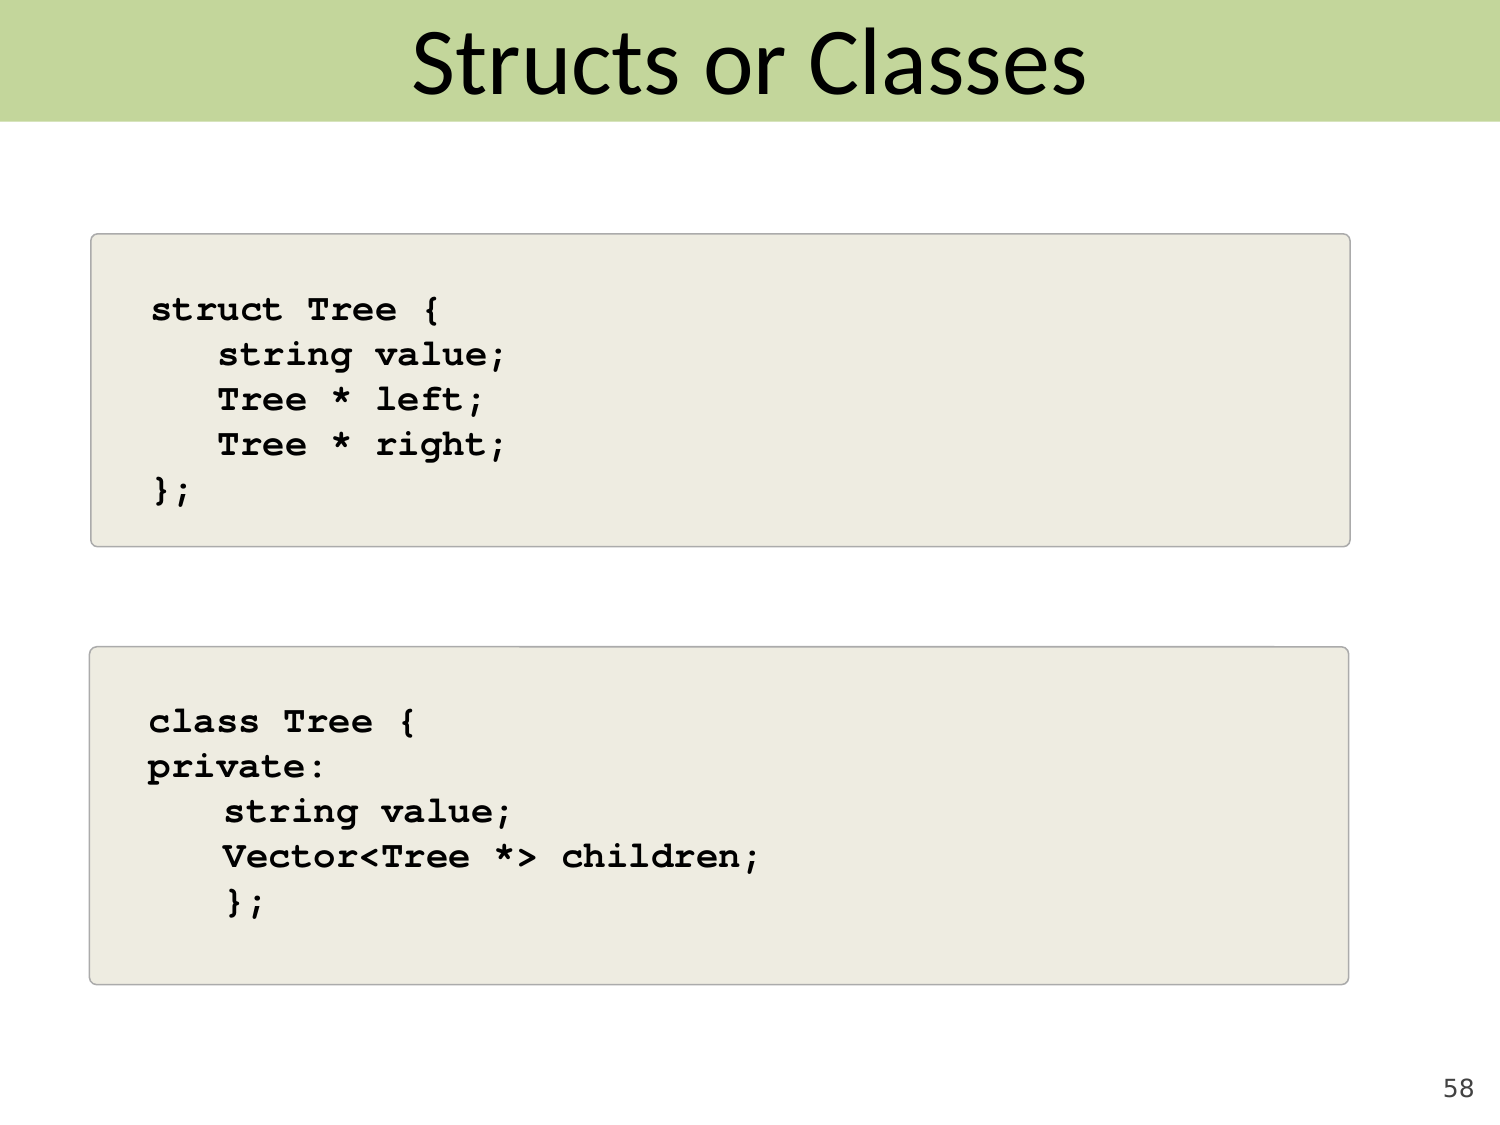

# Structs or Classes

struct Tree {
   string value;
   Tree * left;
   Tree * right;
};
struct Tree {
// some value
Vector<Tree *> children;
};

class Tree {
private:
string value;
Vector<Tree *> children;
};
struct Tree {
// some value
Vector<Tree *> children;
};